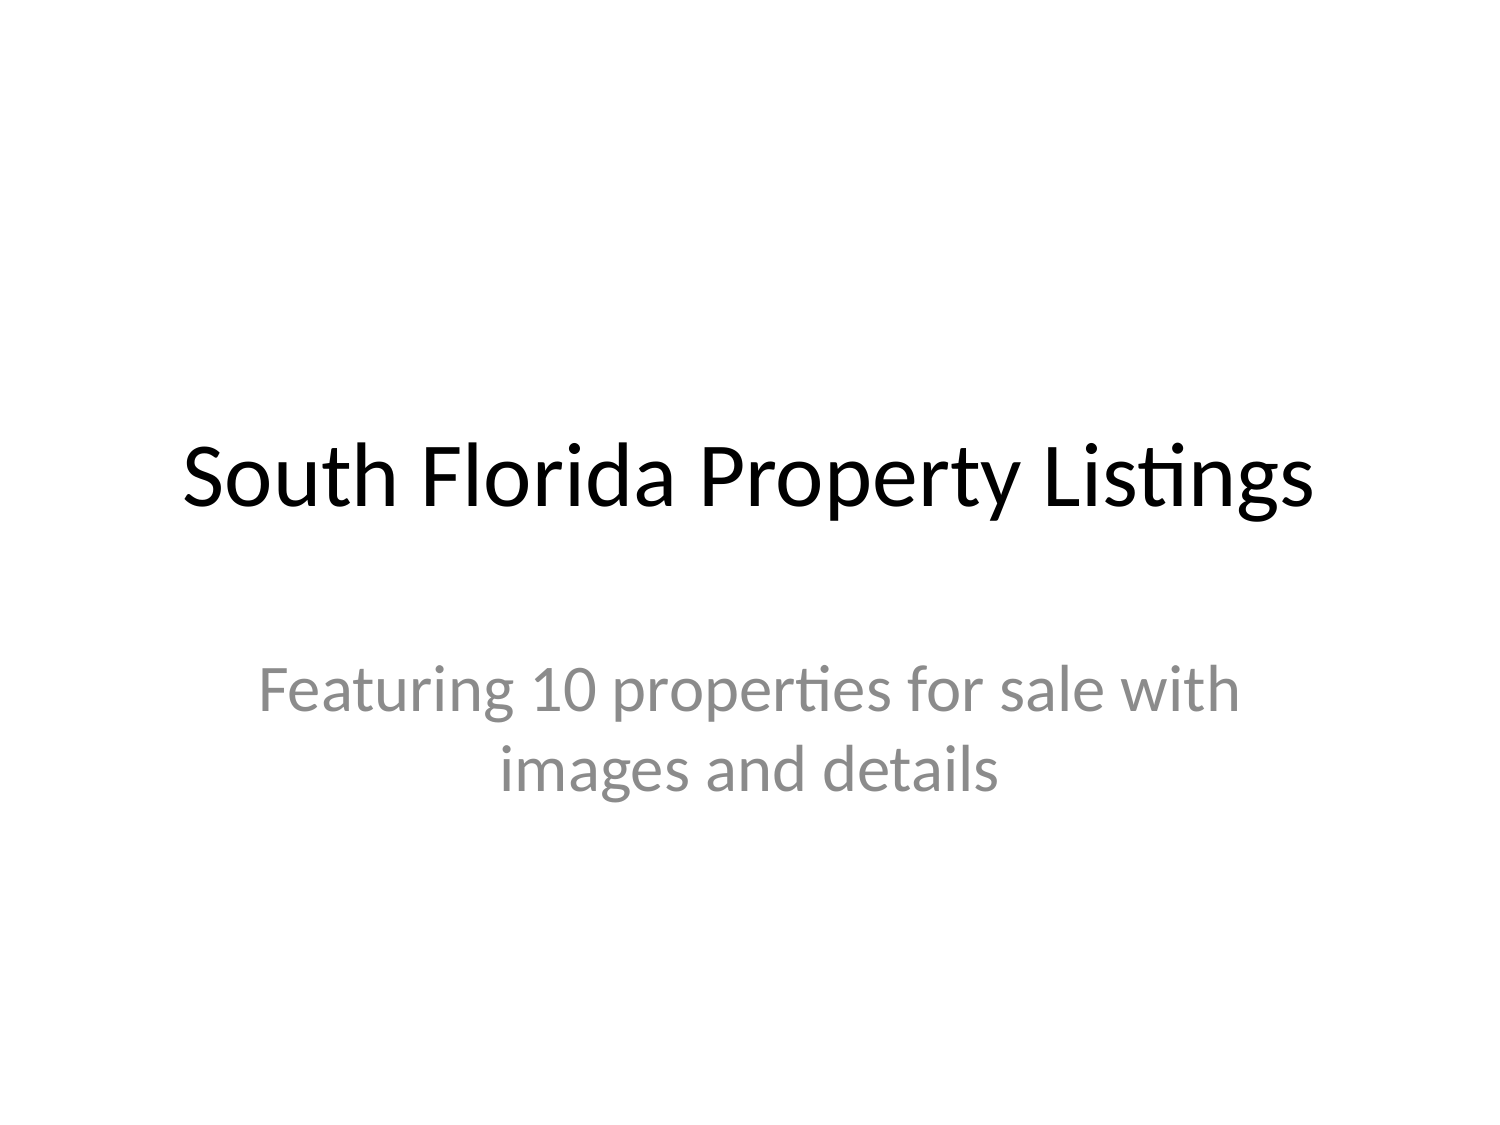

# South Florida Property Listings
Featuring 10 properties for sale with images and details